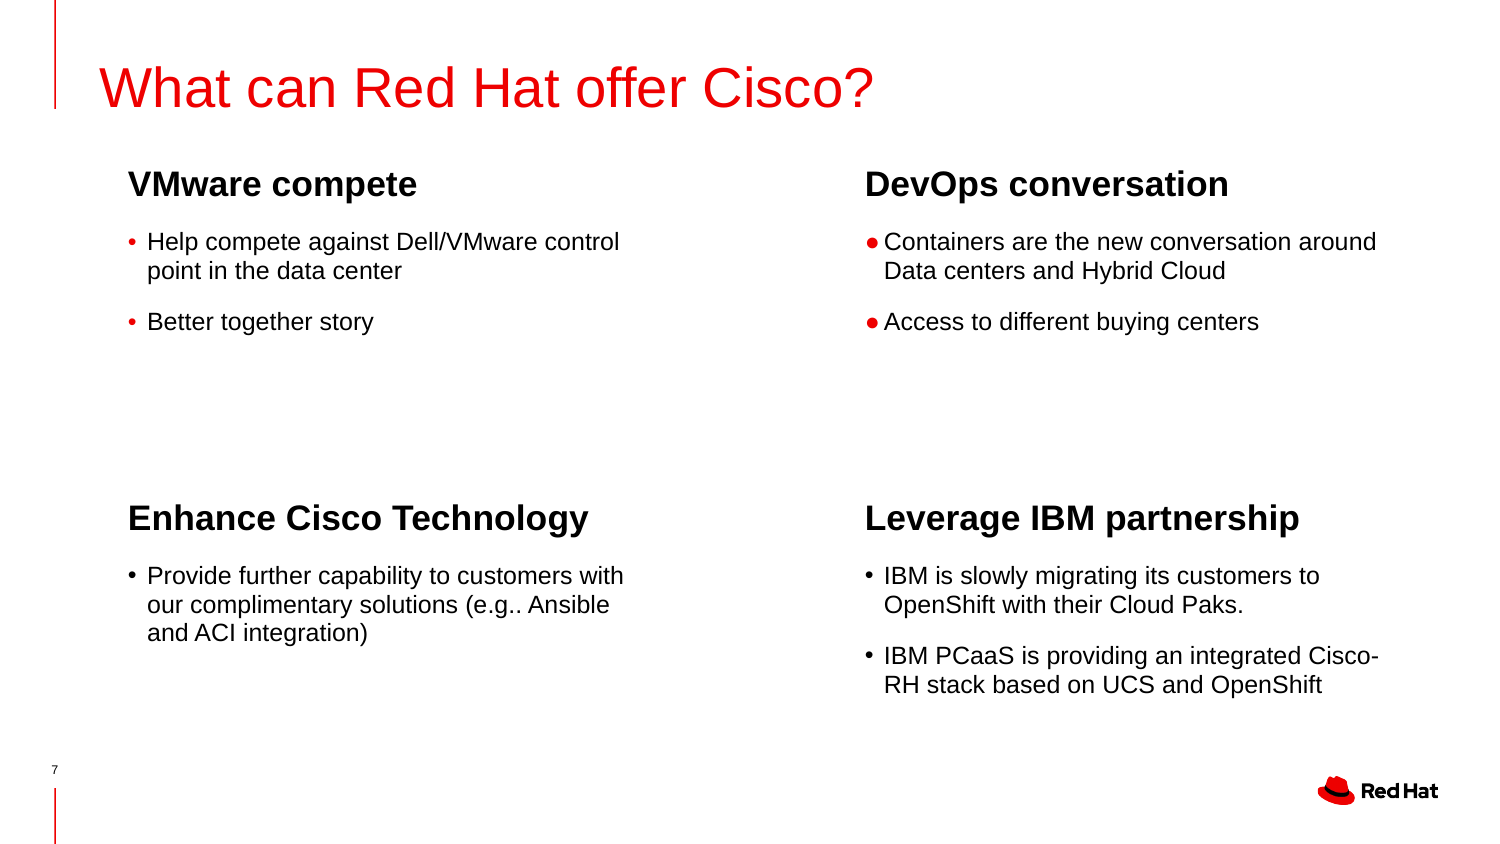

# What can Red Hat offer Cisco?

VMware compete
Help compete against Dell/VMware control point in the data center
Better together story

DevOps conversation
Containers are the new conversation around Data centers and Hybrid Cloud
Access to different buying centers

Enhance Cisco Technology
Provide further capability to customers with our complimentary solutions (e.g.. Ansible and ACI integration)

Leverage IBM partnership
IBM is slowly migrating its customers to OpenShift with their Cloud Paks.
IBM PCaaS is providing an integrated Cisco-RH stack based on UCS and OpenShift
7